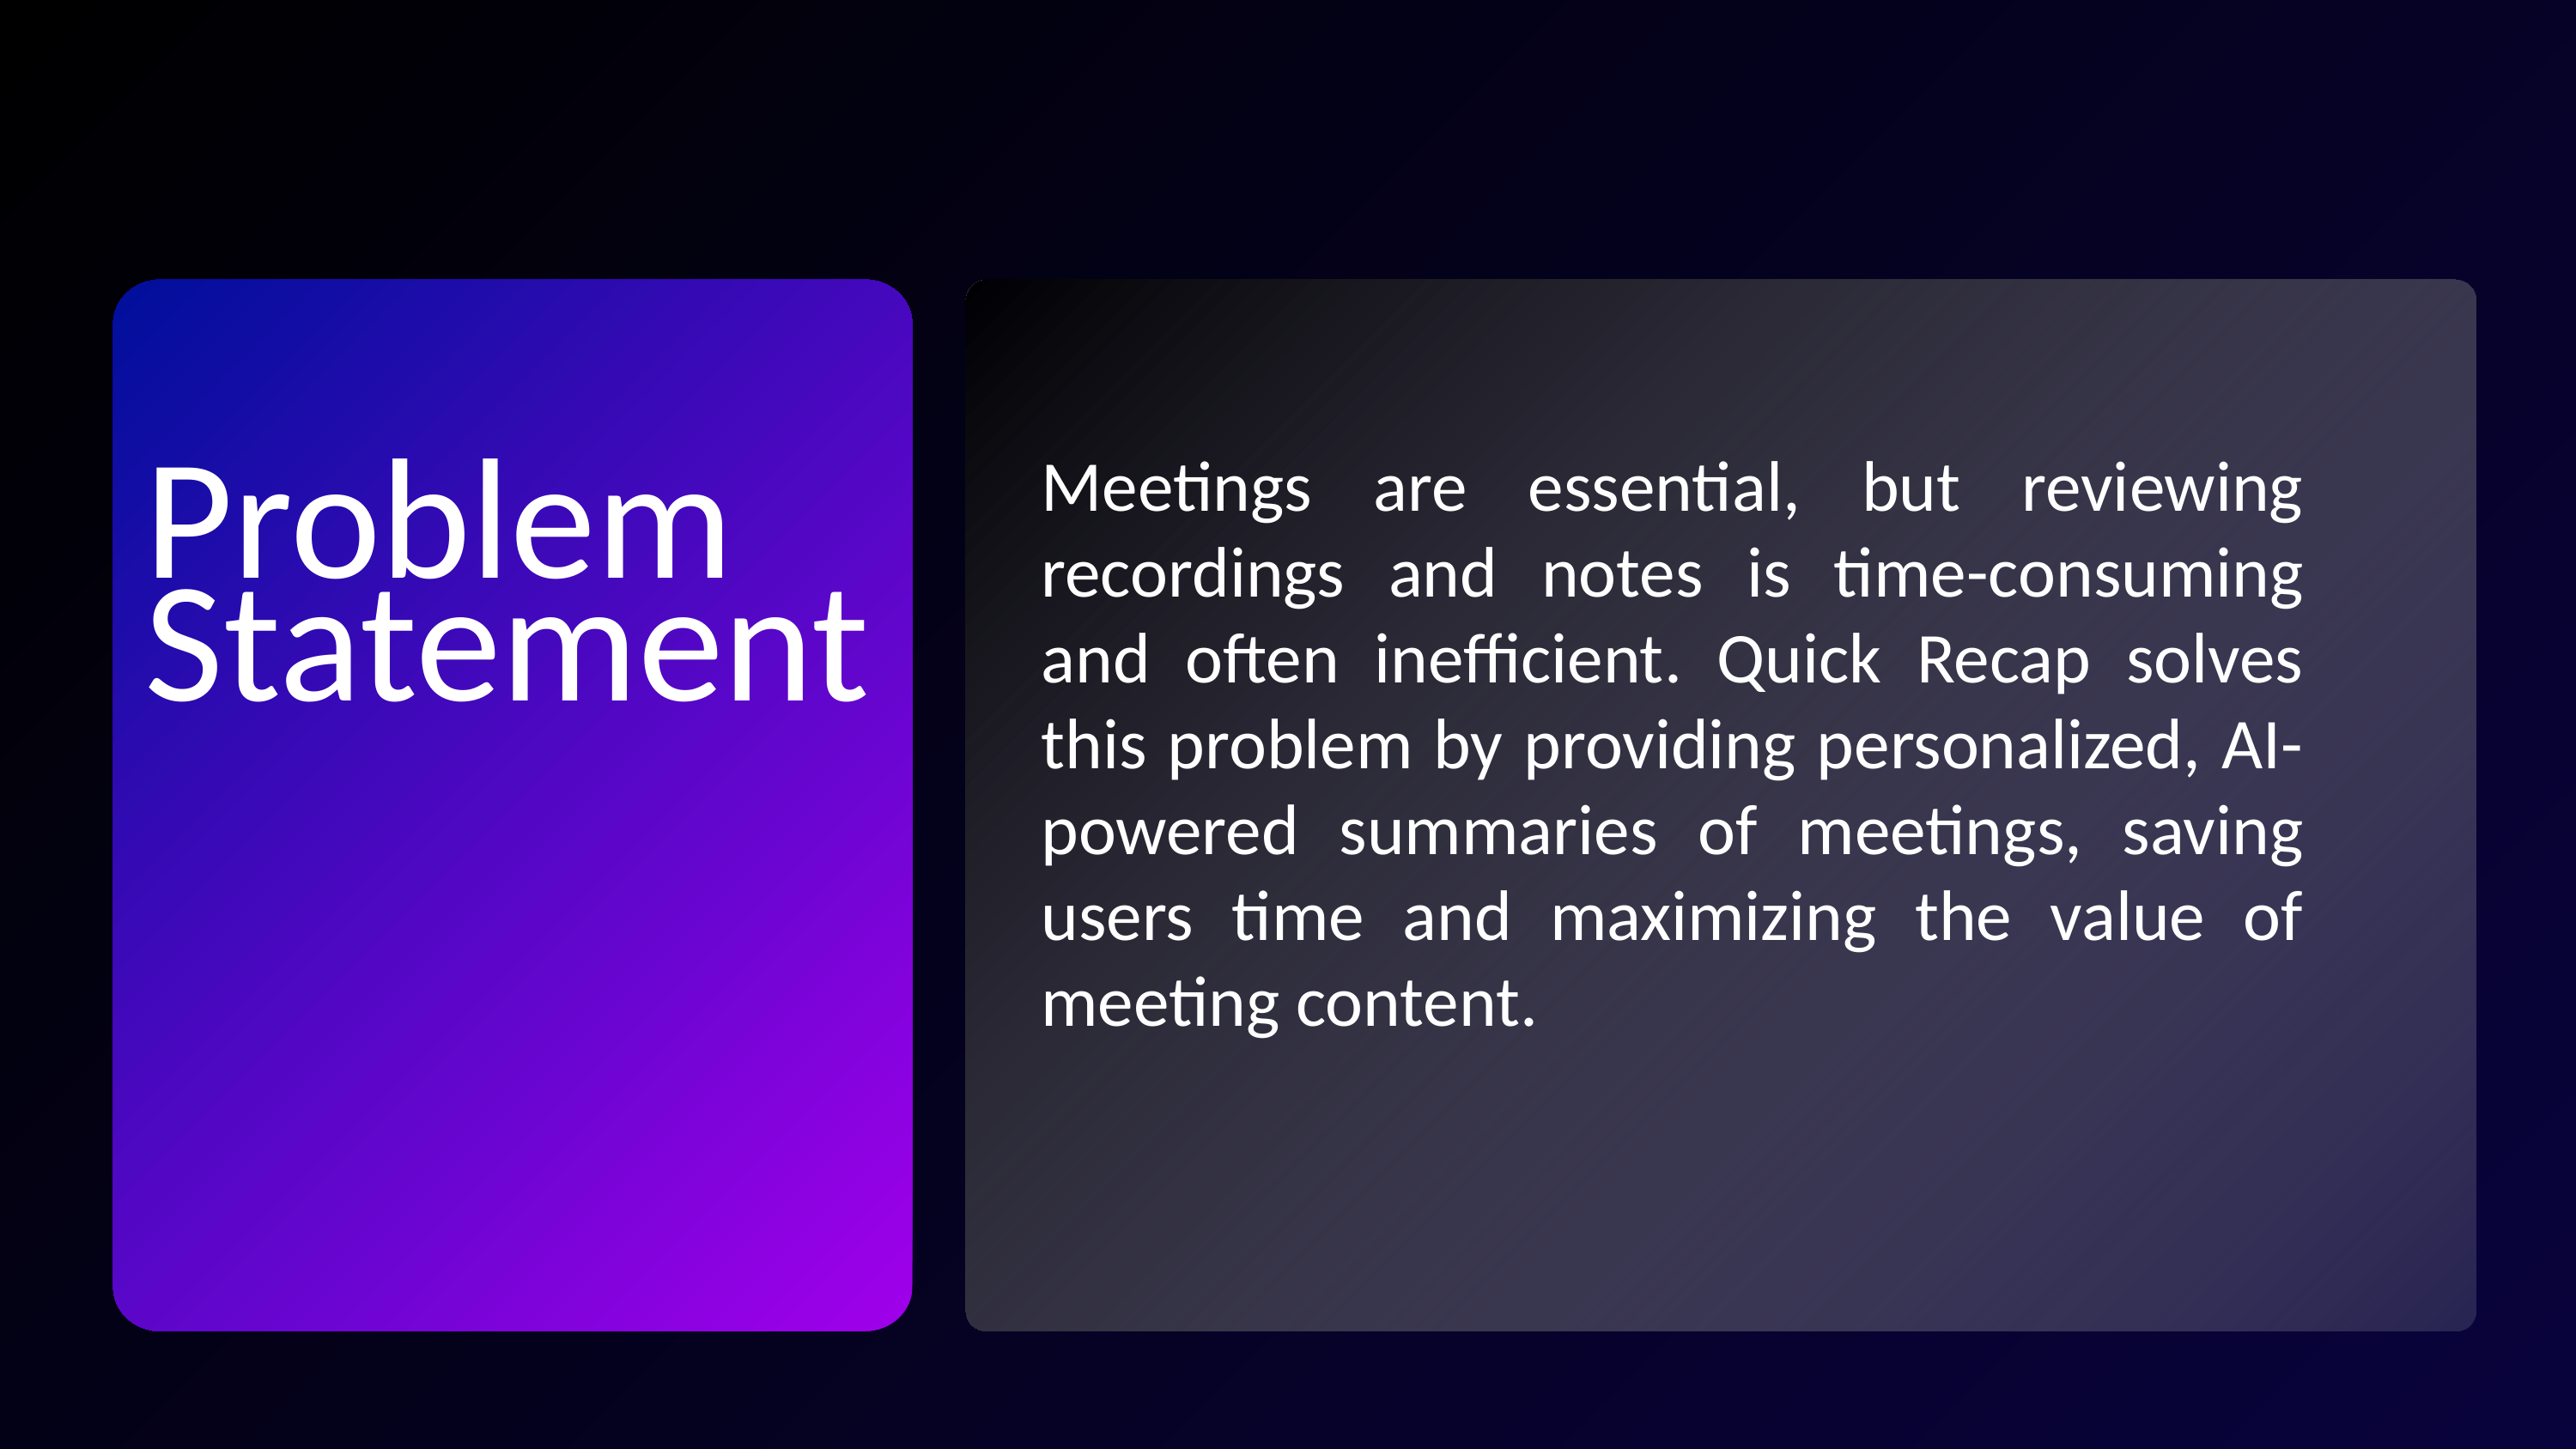

Meetings are essential, but reviewing recordings and notes is time-consuming and often inefficient. Quick Recap solves this problem by providing personalized, AI-powered summaries of meetings, saving users time and maximizing the value of meeting content.
Problem Statement